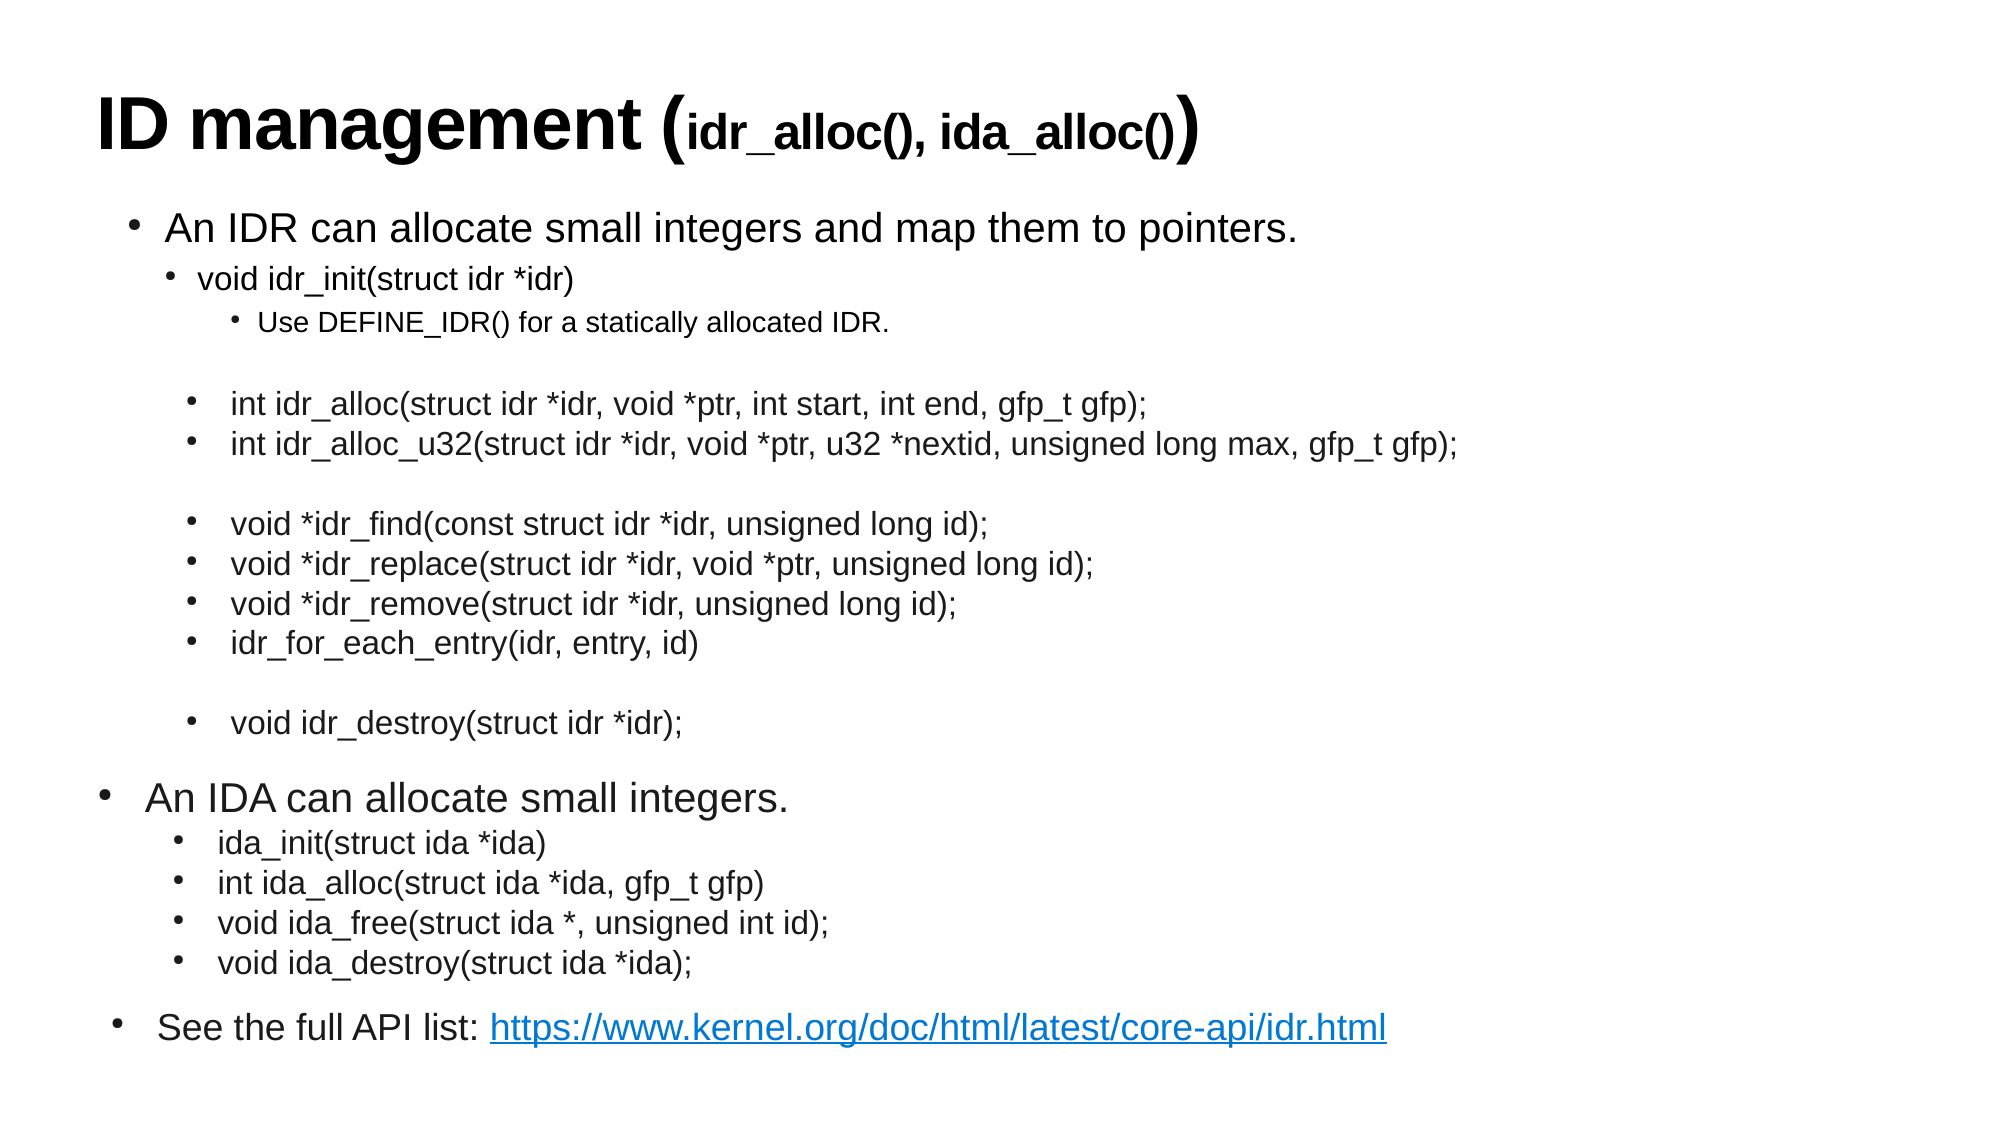

ID management (idr_alloc(), ida_alloc())
An IDR can allocate small integers and map them to pointers.
void idr_init(struct idr *idr)
Use DEFINE_IDR() for a statically allocated IDR.

 int idr_alloc(struct idr *idr, void *ptr, int start, int end, gfp_t gfp);
 int idr_alloc_u32(struct idr *idr, void *ptr, u32 *nextid, unsigned long max, gfp_t gfp);

 void *idr_find(const struct idr *idr, unsigned long id);
 void *idr_replace(struct idr *idr, void *ptr, unsigned long id);
 void *idr_remove(struct idr *idr, unsigned long id);
 idr_for_each_entry(idr, entry, id)
 void idr_destroy(struct idr *idr);
 An IDA can allocate small integers.
 ida_init(struct ida *ida)
 int ida_alloc(struct ida *ida, gfp_t gfp)
 void ida_free(struct ida *, unsigned int id);
 void ida_destroy(struct ida *ida);
 See the full API list: https://www.kernel.org/doc/html/latest/core-api/idr.html